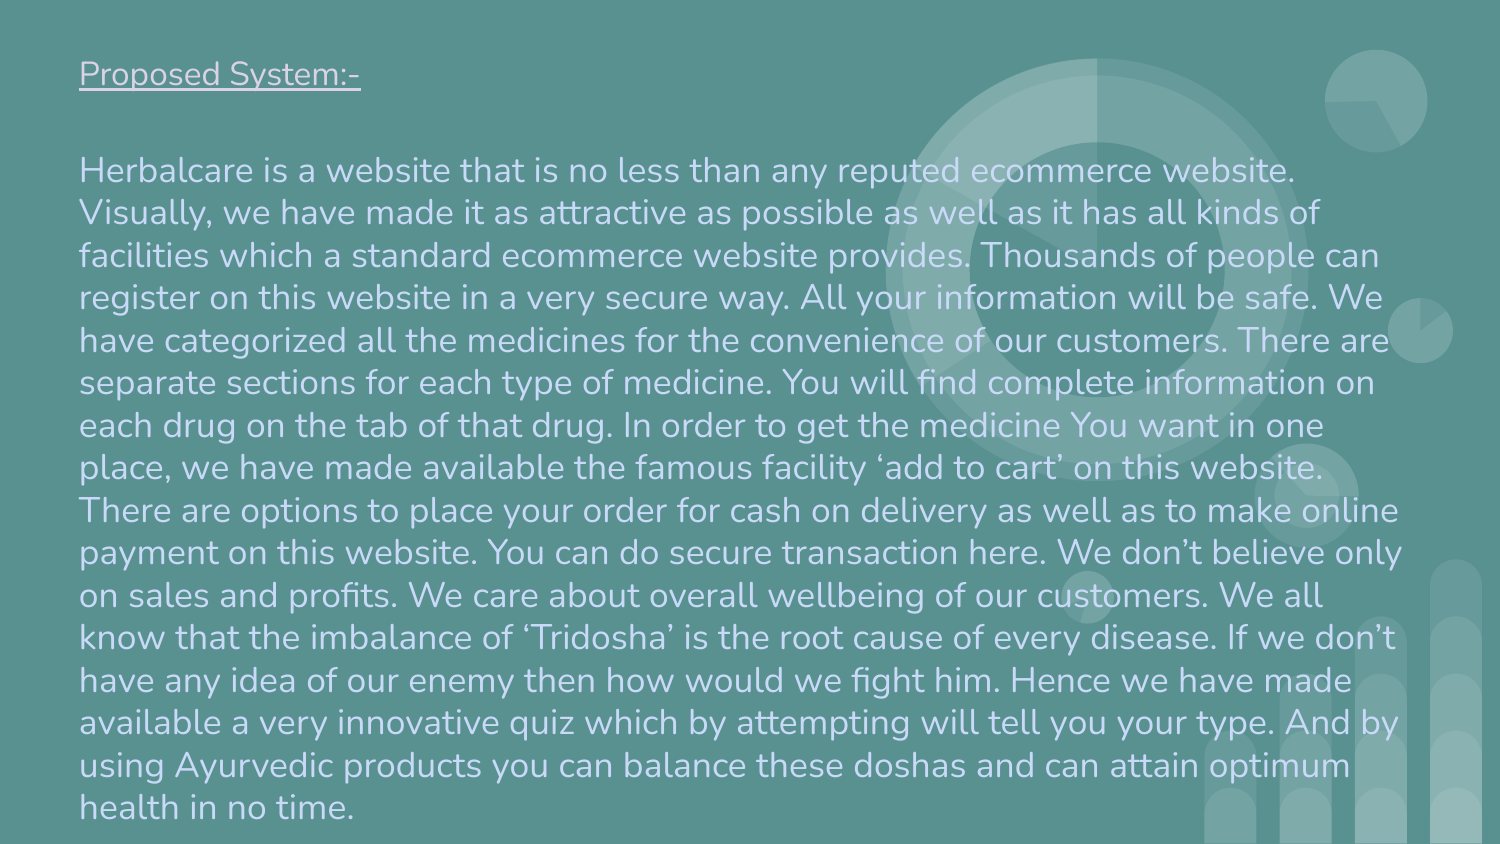

Proposed System:-
Herbalcare is a website that is no less than any reputed ecommerce website. Visually, we have made it as attractive as possible as well as it has all kinds of facilities which a standard ecommerce website provides. Thousands of people can register on this website in a very secure way. All your information will be safe. We have categorized all the medicines for the convenience of our customers. There are separate sections for each type of medicine. You will find complete information on each drug on the tab of that drug. In order to get the medicine You want in one place, we have made available the famous facility ‘add to cart’ on this website. There are options to place your order for cash on delivery as well as to make online payment on this website. You can do secure transaction here. We don’t believe only on sales and profits. We care about overall wellbeing of our customers. We all know that the imbalance of ‘Tridosha’ is the root cause of every disease. If we don’t have any idea of our enemy then how would we fight him. Hence we have made available a very innovative quiz which by attempting will tell you your type. And by using Ayurvedic products you can balance these doshas and can attain optimum health in no time.